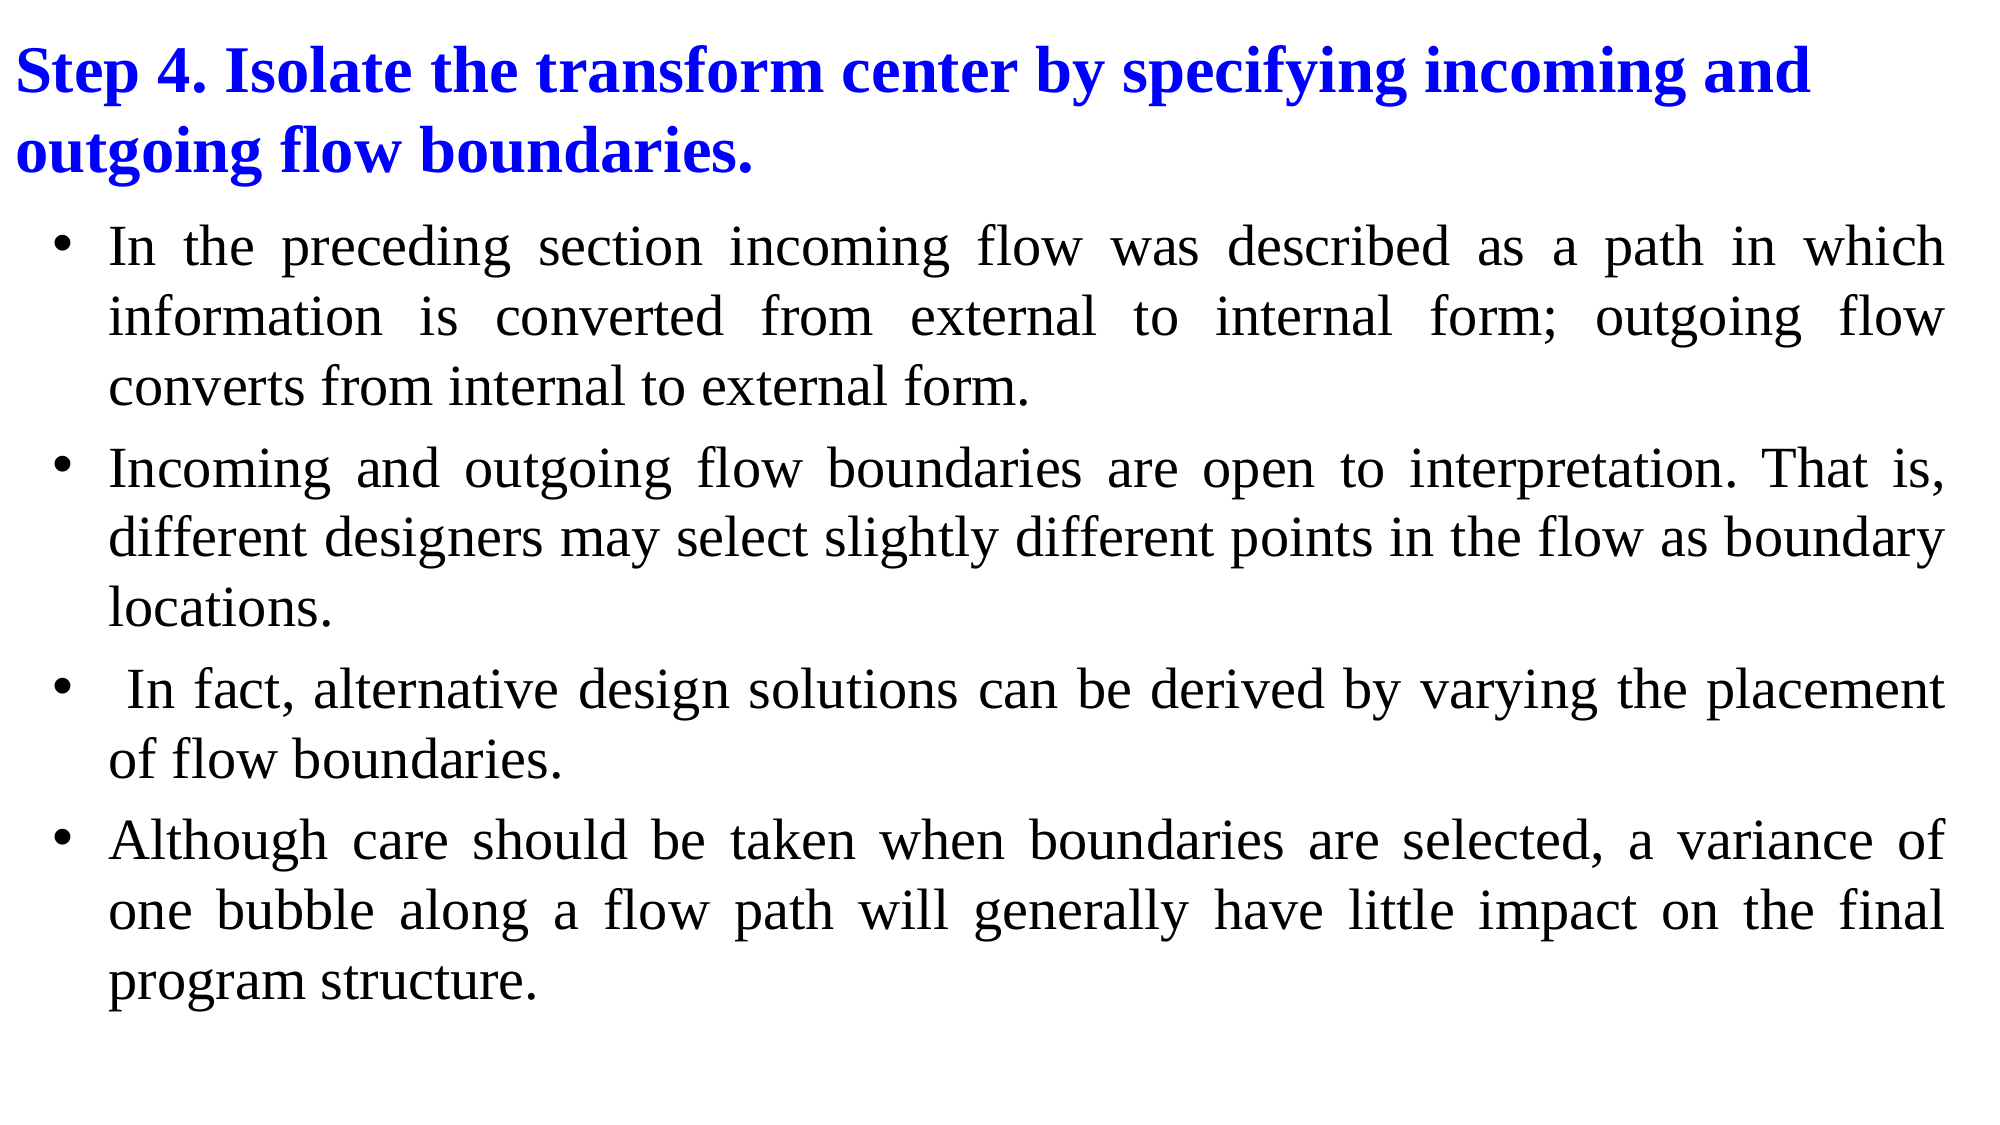

# Step 4. Isolate the transform center by specifying incoming and outgoing flow boundaries.
In the preceding section incoming flow was described as a path in which information is converted from external to internal form; outgoing flow converts from internal to external form.
Incoming and outgoing flow boundaries are open to interpretation. That is, different designers may select slightly different points in the flow as boundary locations.
 In fact, alternative design solutions can be derived by varying the placement of flow boundaries.
Although care should be taken when boundaries are selected, a variance of one bubble along a flow path will generally have little impact on the final program structure.